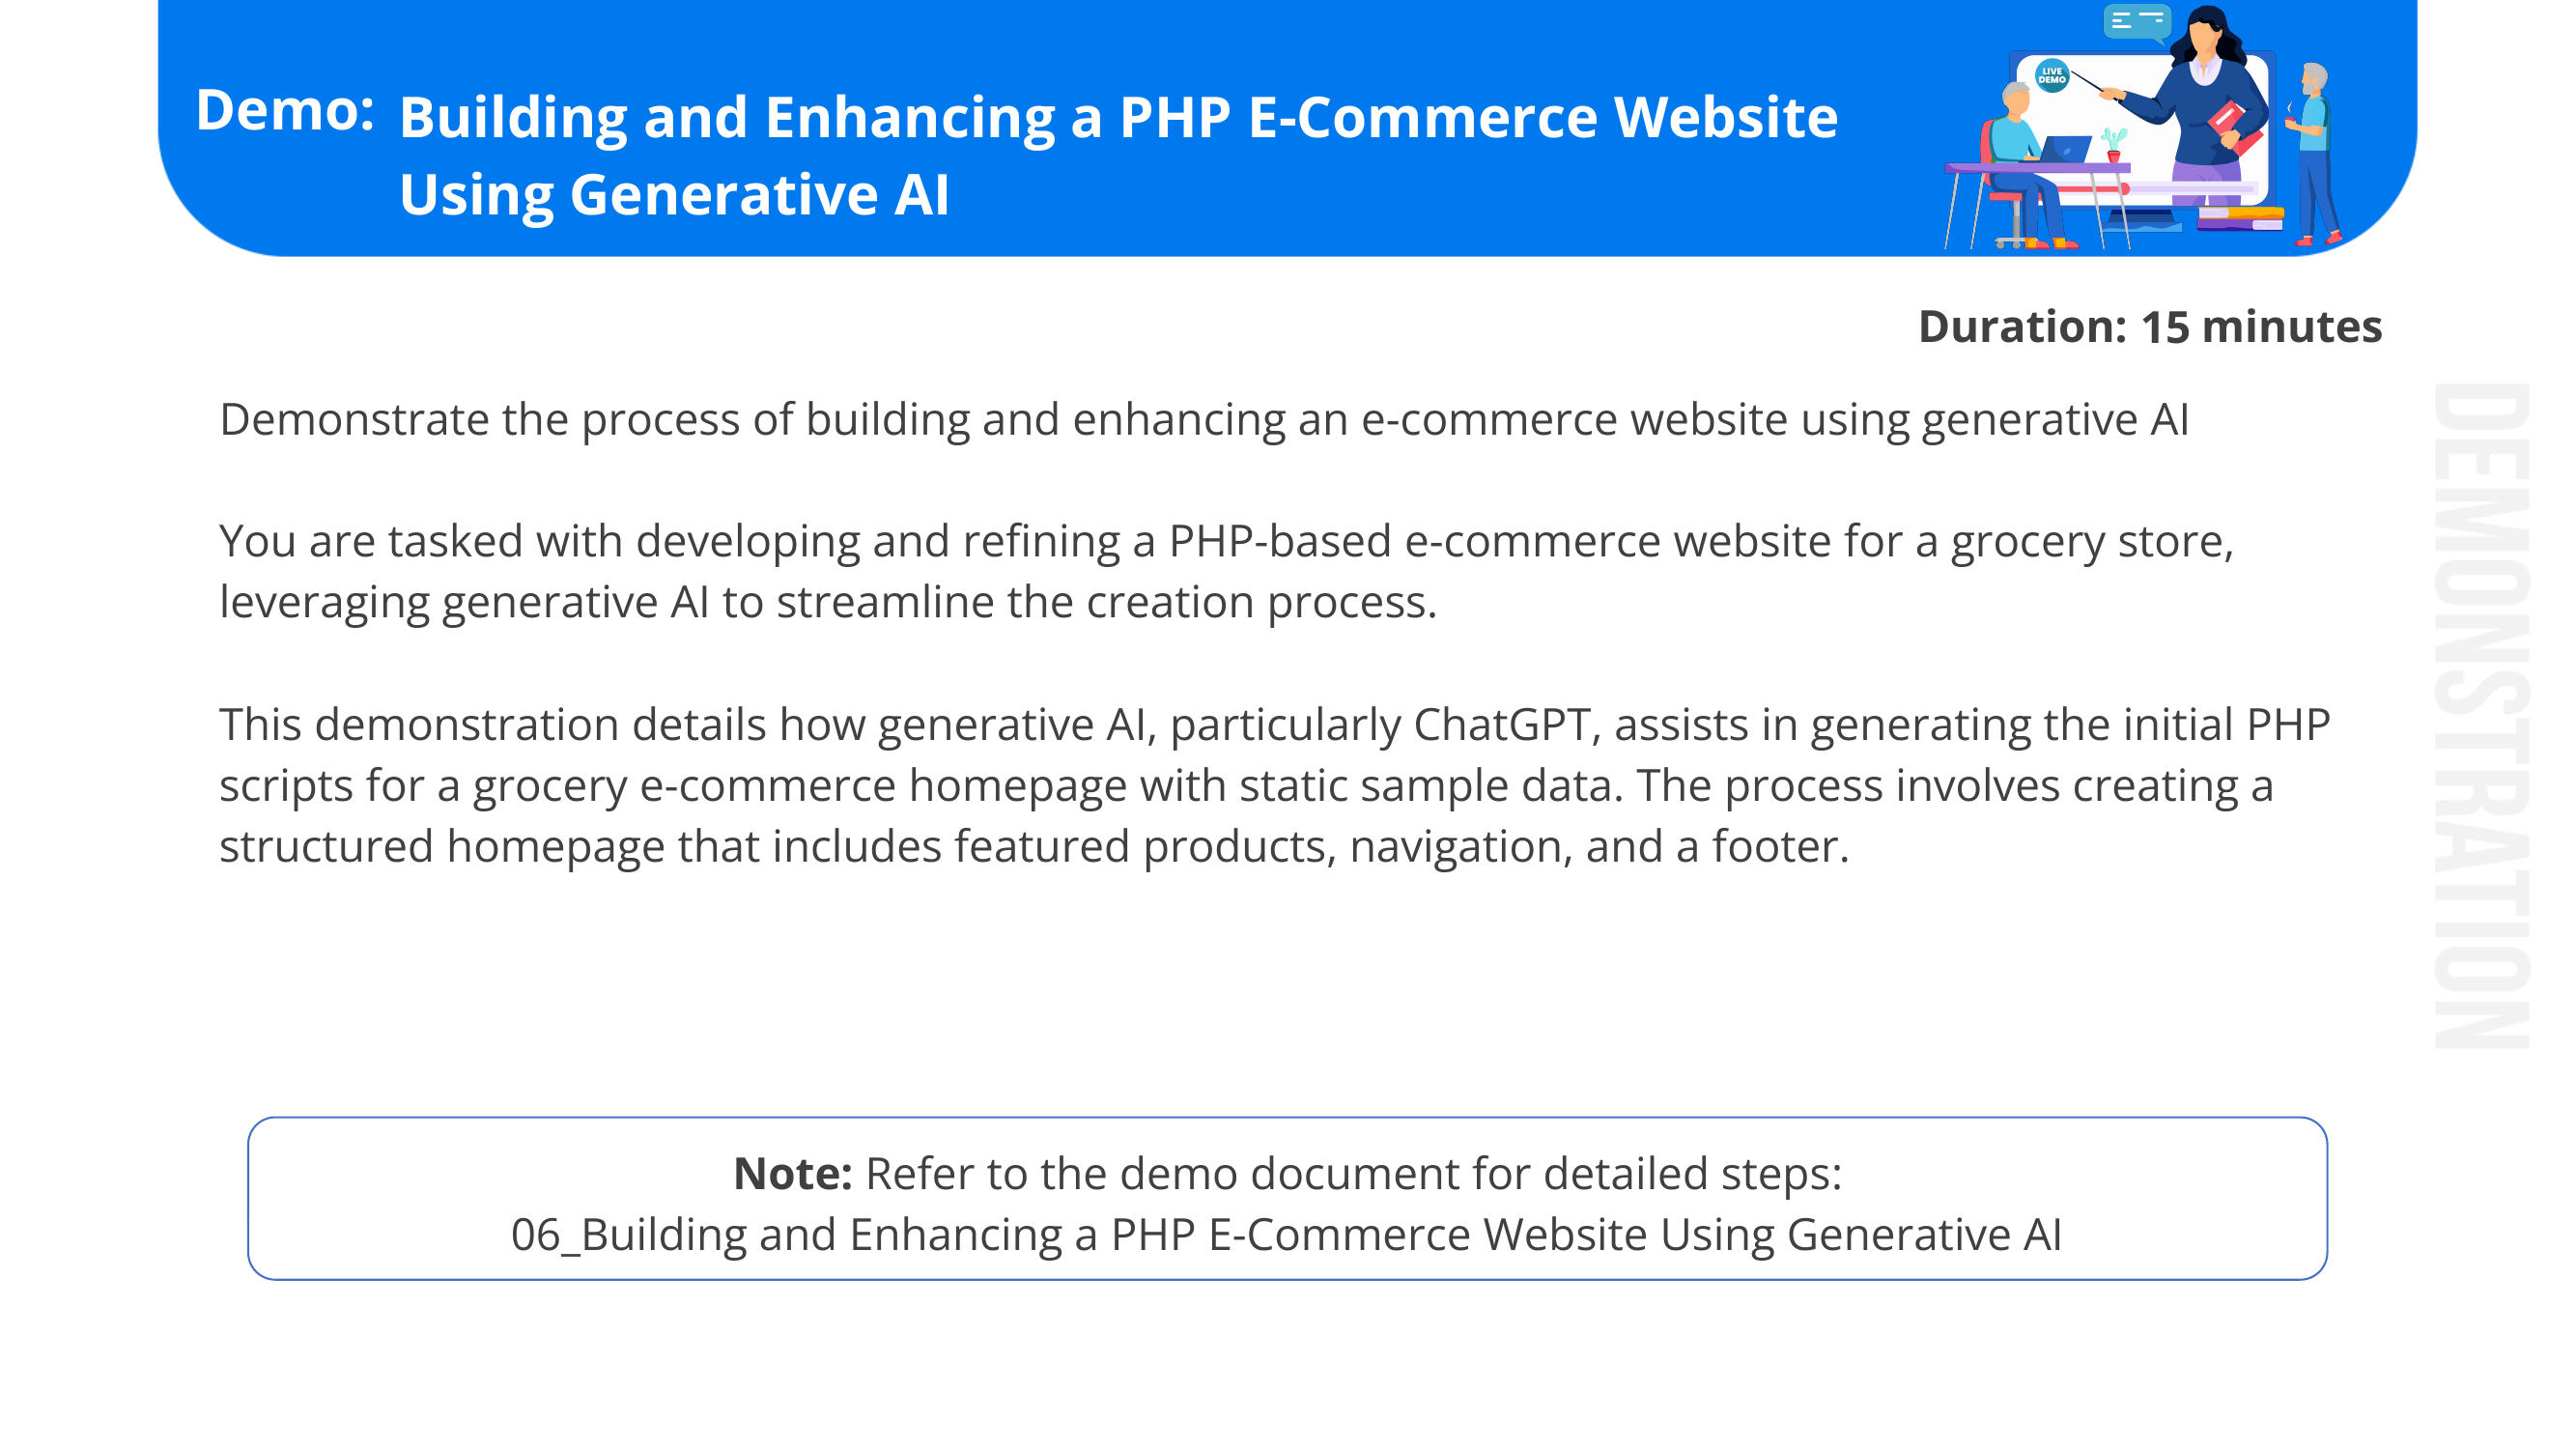

# Building and Enhancing a PHP E-Commerce Website Using Generative AI
15
Demonstrate the process of building and enhancing an e-commerce website using generative AI

You are tasked with developing and refining a PHP-based e-commerce website for a grocery store, leveraging generative AI to streamline the creation process.

This demonstration details how generative AI, particularly ChatGPT, assists in generating the initial PHP scripts for a grocery e-commerce homepage with static sample data. The process involves creating a structured homepage that includes featured products, navigation, and a footer.
Note: Refer to the demo document for detailed steps:
06_Building and Enhancing a PHP E-Commerce Website Using Generative AI